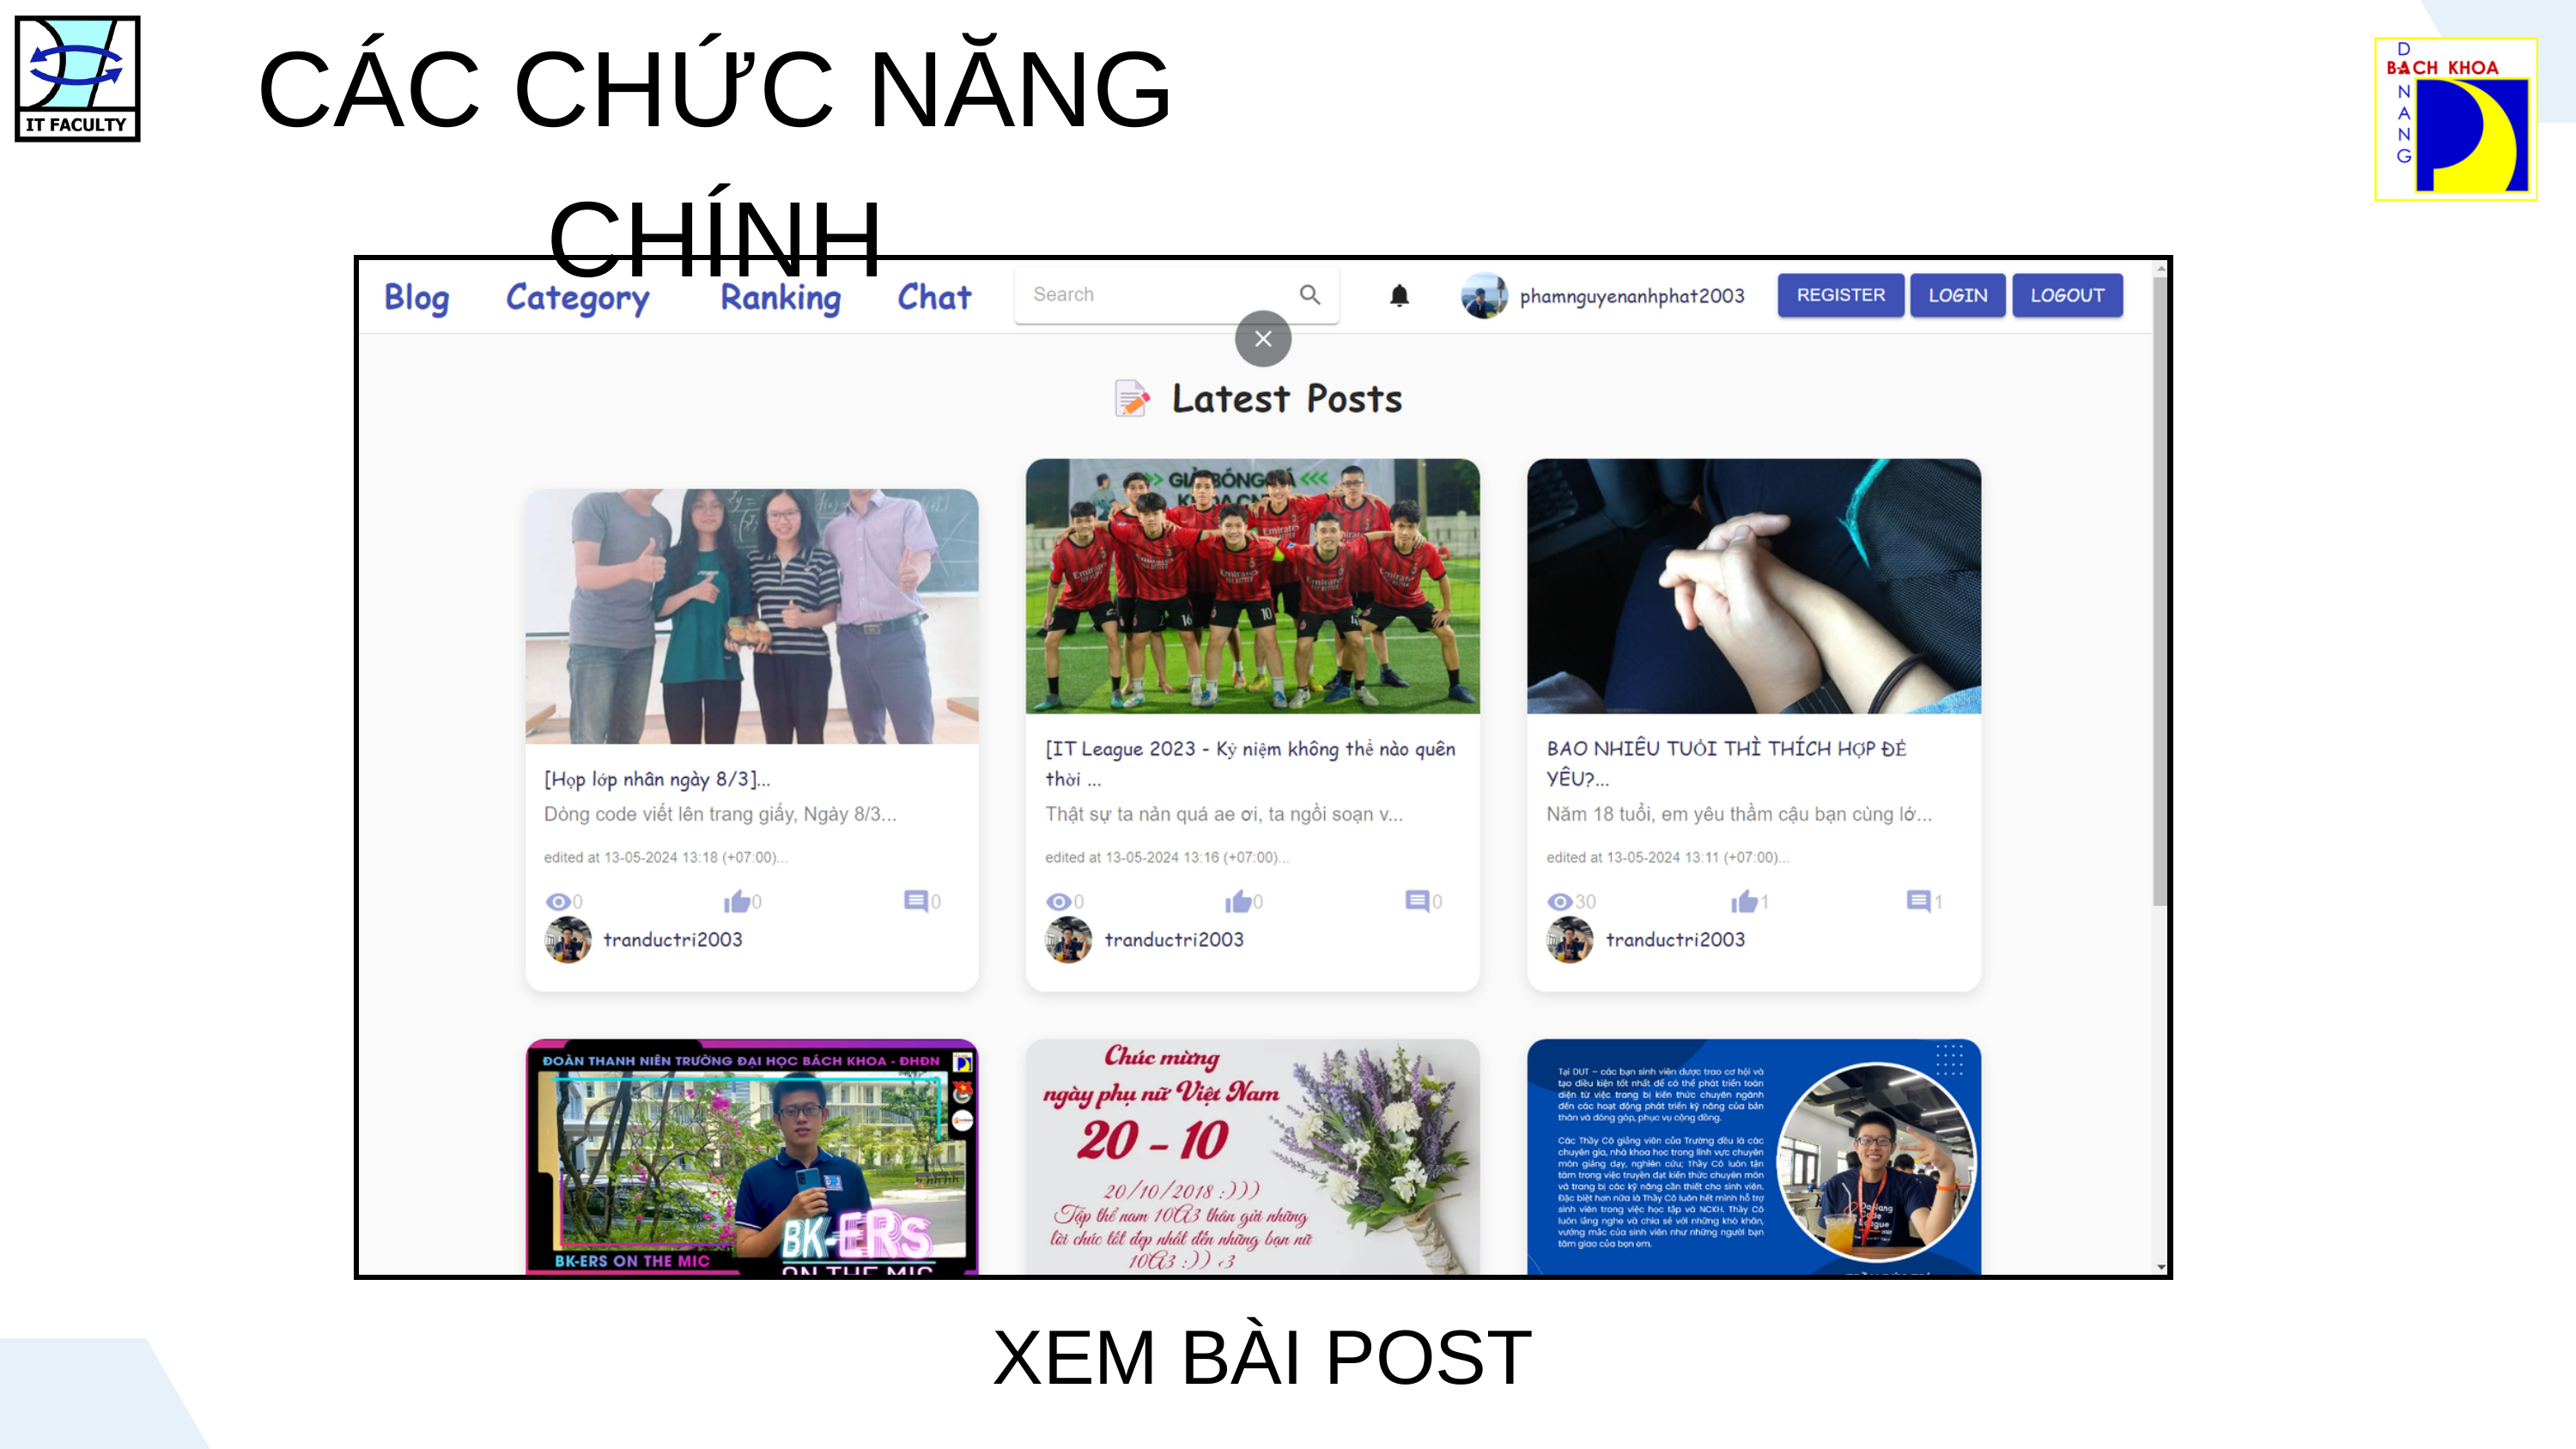

CÁC CHỨC NĂNG CHÍNH

XEM BÀI POST